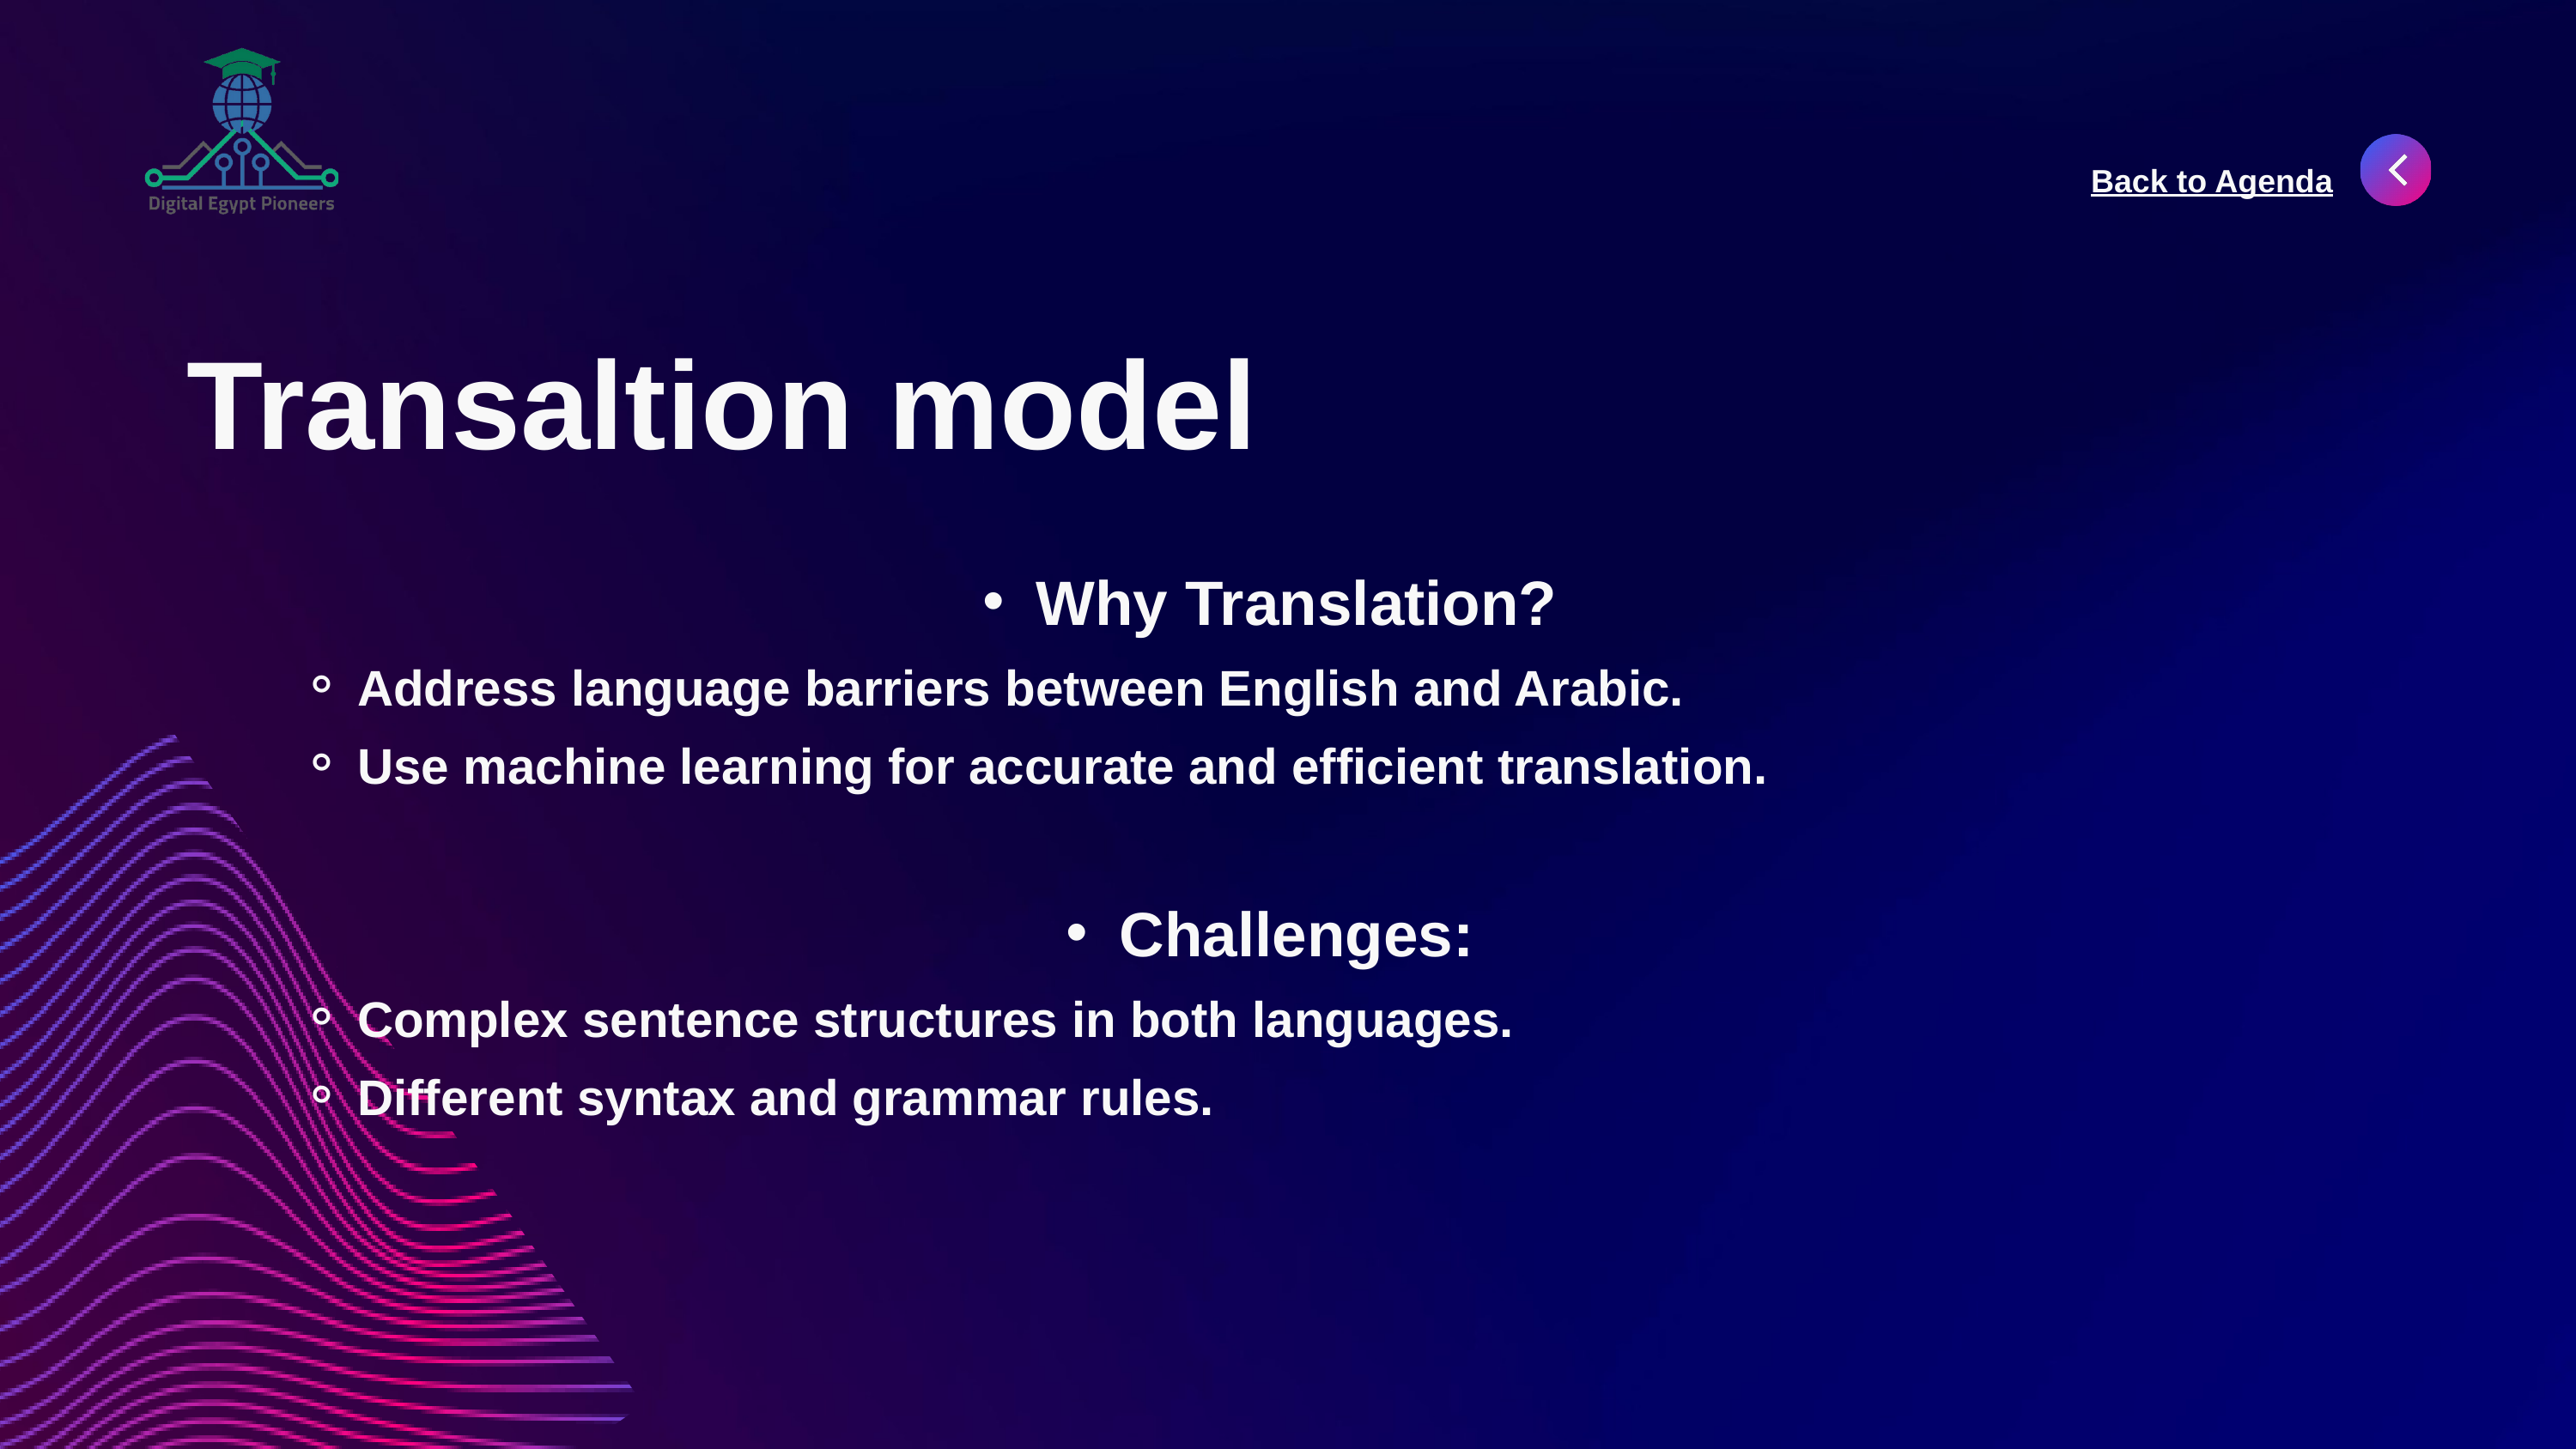

Back to Agenda

Transaltion model
Why Translation?
Address language barriers between English and Arabic.
Use machine learning for accurate and efficient translation.

Challenges:
Complex sentence structures in both languages.
Different syntax and grammar rules.